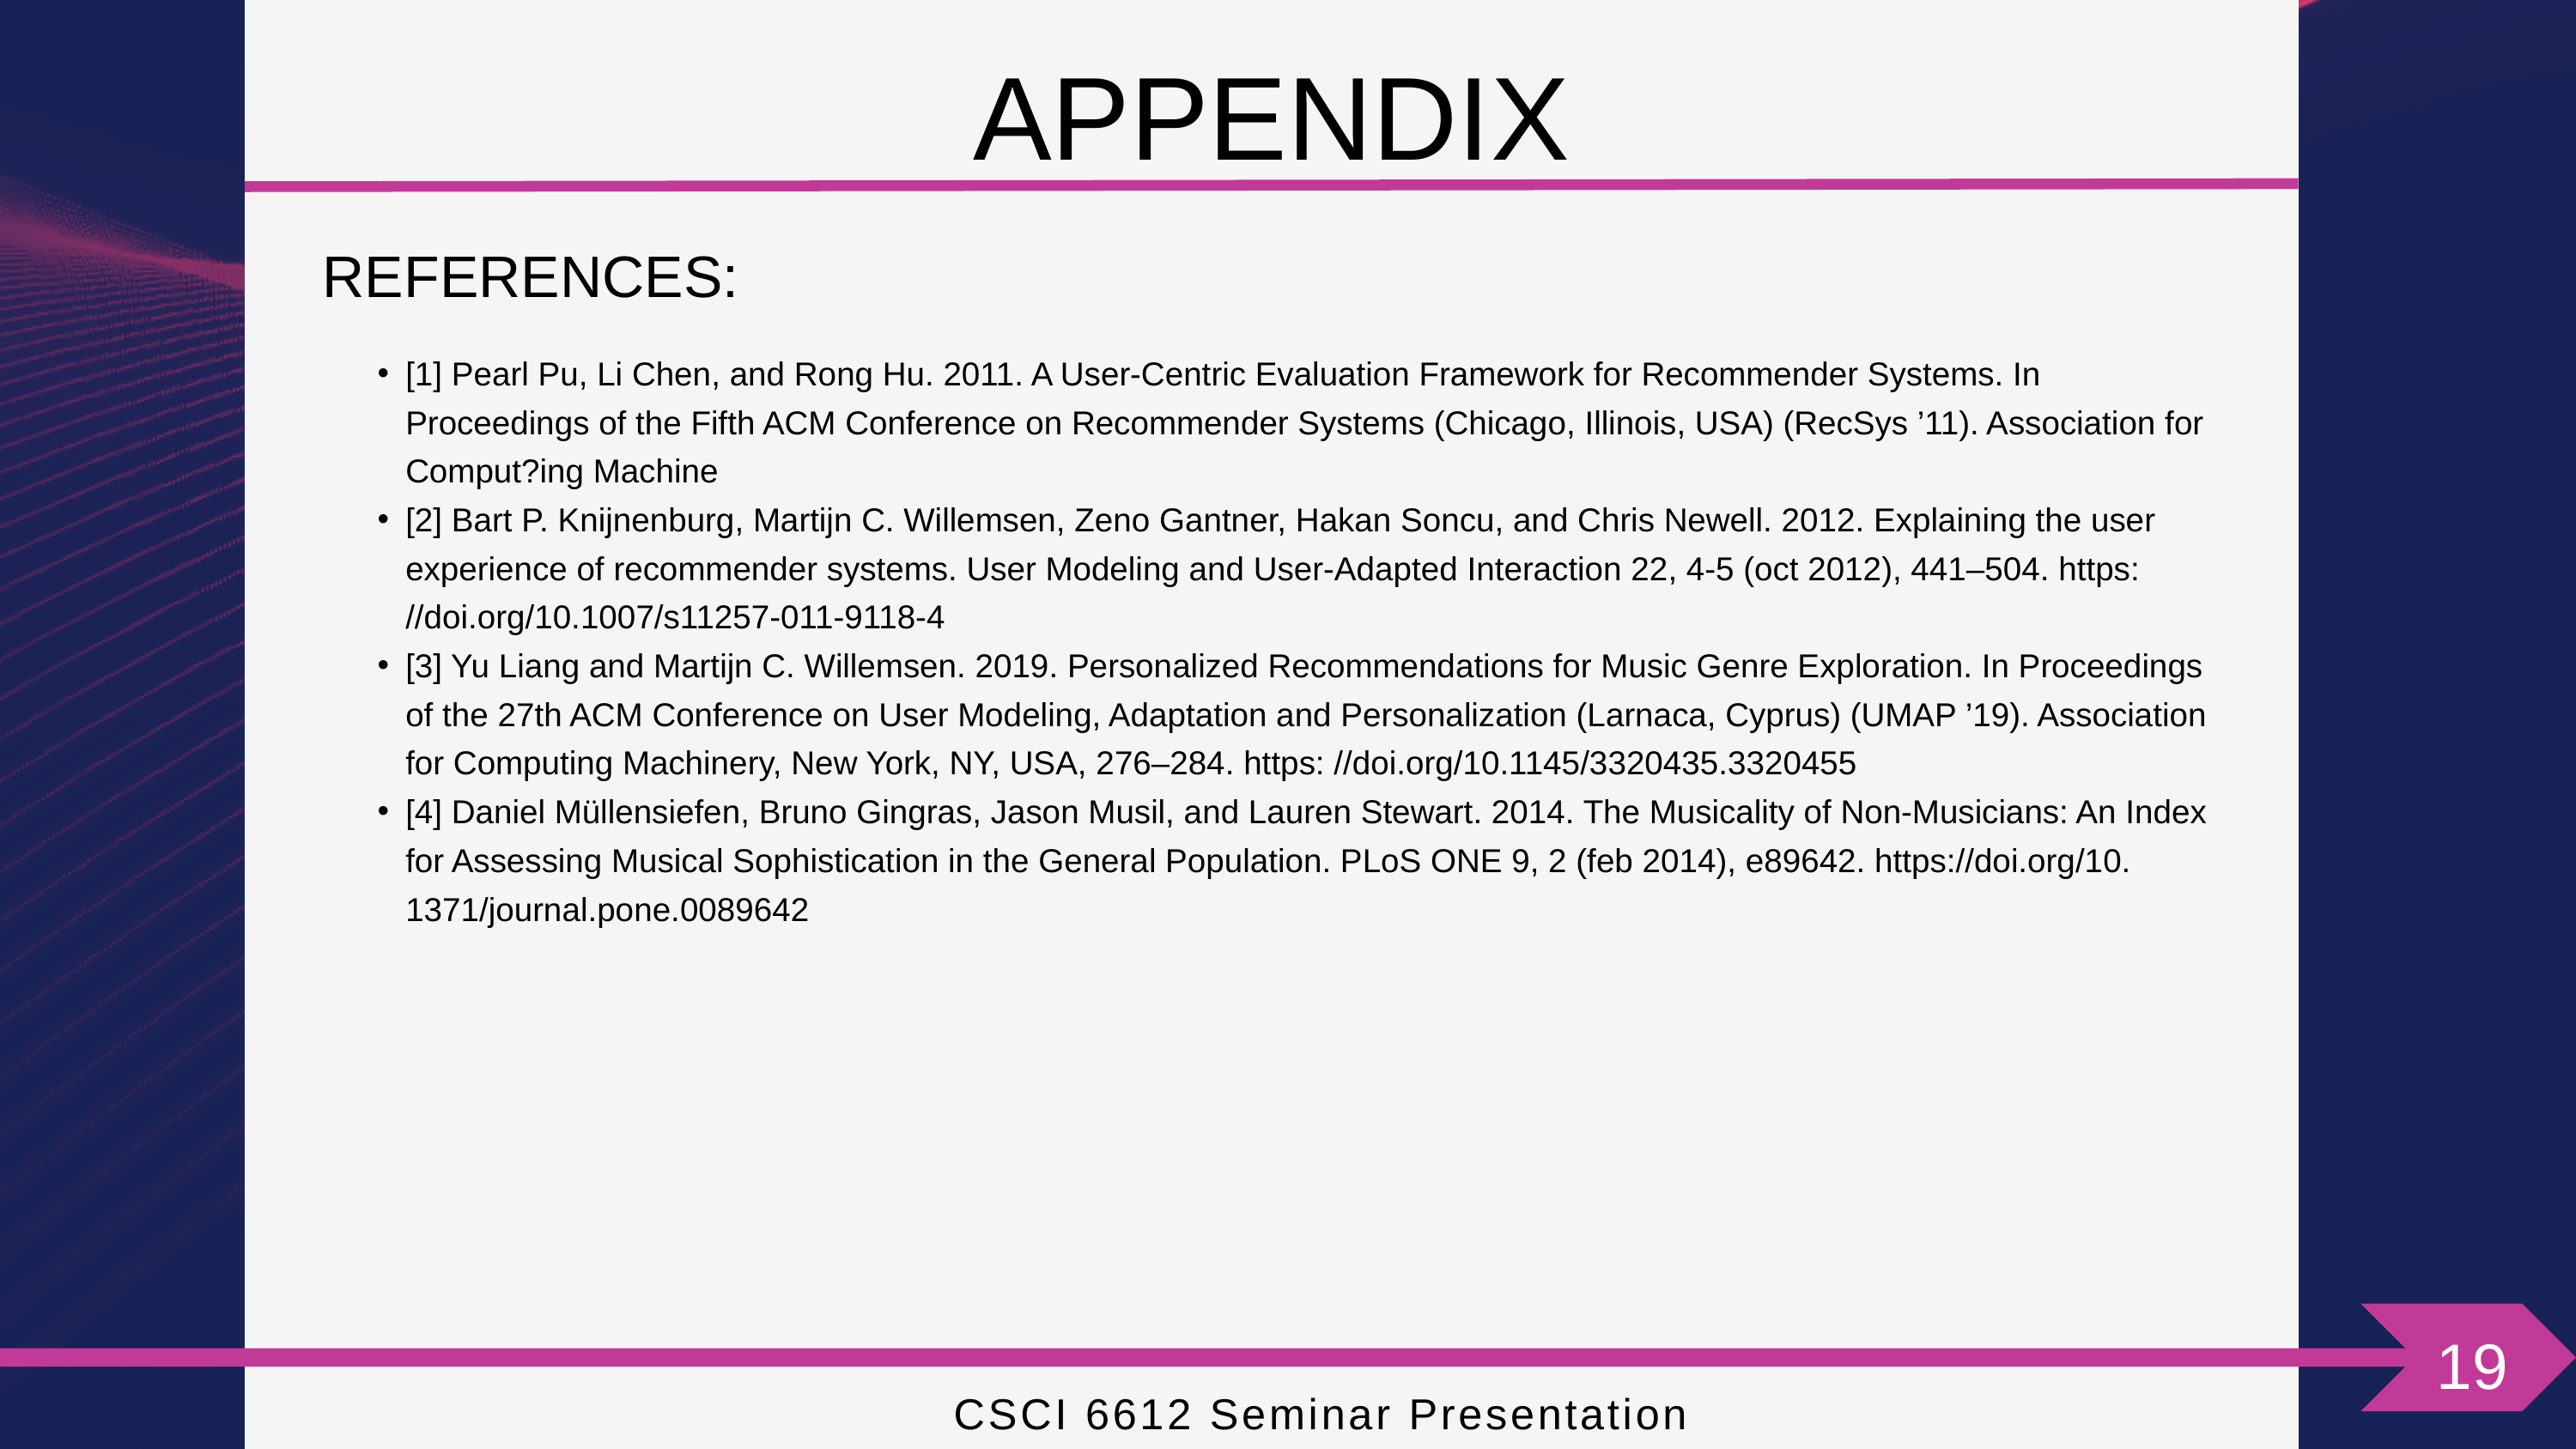

APPENDIX

REFERENCES:
[1] Pearl Pu, Li Chen, and Rong Hu. 2011. A User-Centric Evaluation Framework for Recommender Systems. In Proceedings of the Fifth ACM Conference on Recommender Systems (Chicago, Illinois, USA) (RecSys ’11). Association for Comput?ing Machine
[2] Bart P. Knijnenburg, Martijn C. Willemsen, Zeno Gantner, Hakan Soncu, and Chris Newell. 2012. Explaining the user experience of recommender systems. User Modeling and User-Adapted Interaction 22, 4-5 (oct 2012), 441–504. https: //doi.org/10.1007/s11257-011-9118-4
[3] Yu Liang and Martijn C. Willemsen. 2019. Personalized Recommendations for Music Genre Exploration. In Proceedings of the 27th ACM Conference on User Modeling, Adaptation and Personalization (Larnaca, Cyprus) (UMAP ’19). Association for Computing Machinery, New York, NY, USA, 276–284. https: //doi.org/10.1145/3320435.3320455
[4] Daniel Müllensiefen, Bruno Gingras, Jason Musil, and Lauren Stewart. 2014. The Musicality of Non-Musicians: An Index for Assessing Musical Sophistication in the General Population. PLoS ONE 9, 2 (feb 2014), e89642. https://doi.org/10. 1371/journal.pone.0089642

19

CSCI 6612 Seminar Presentation